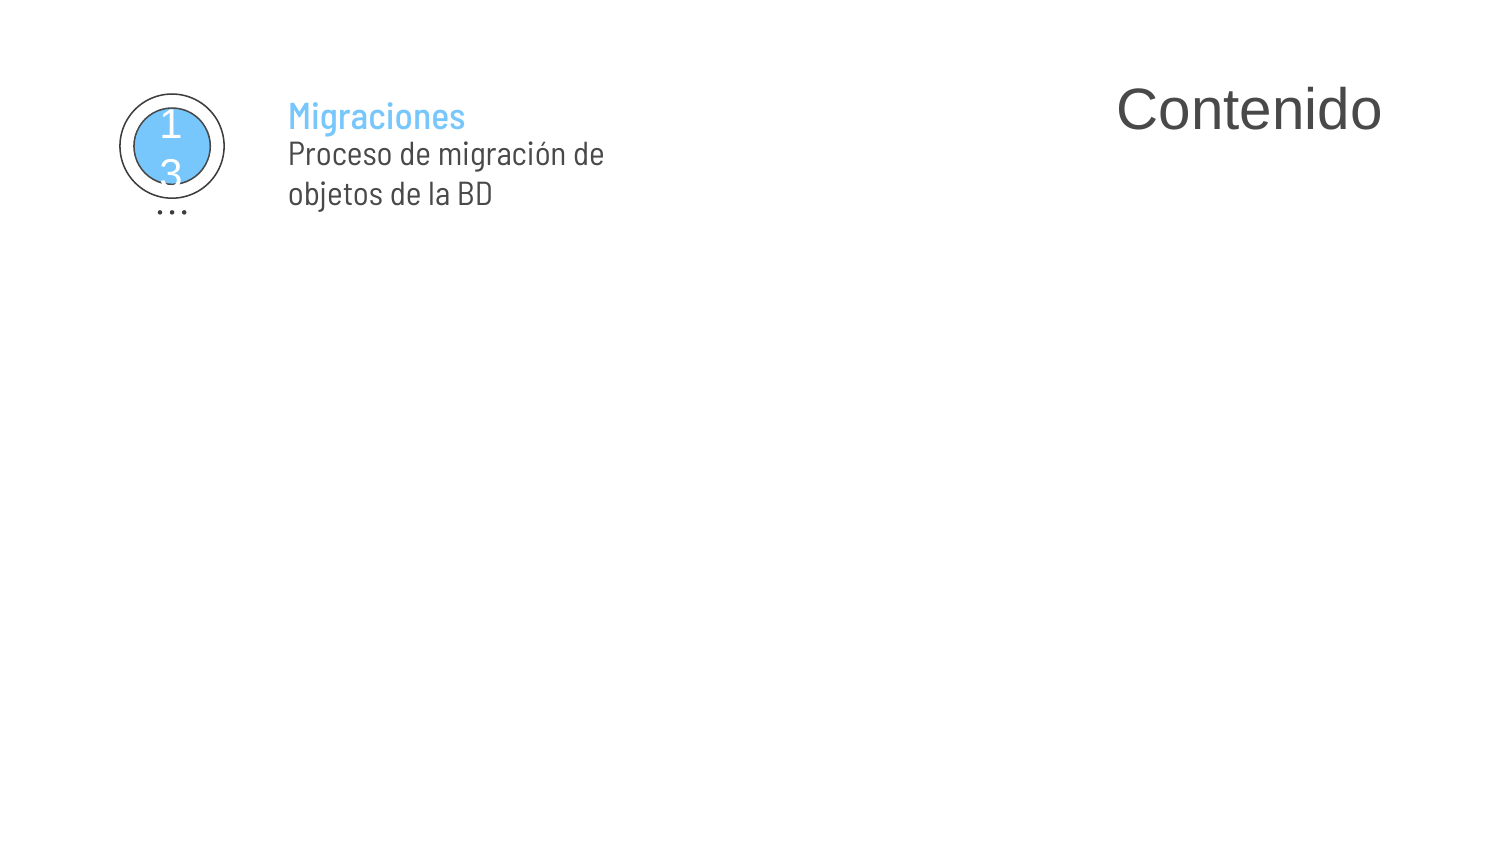

# Contenido
Migraciones

Proceso de migración de objetos de la BD
13